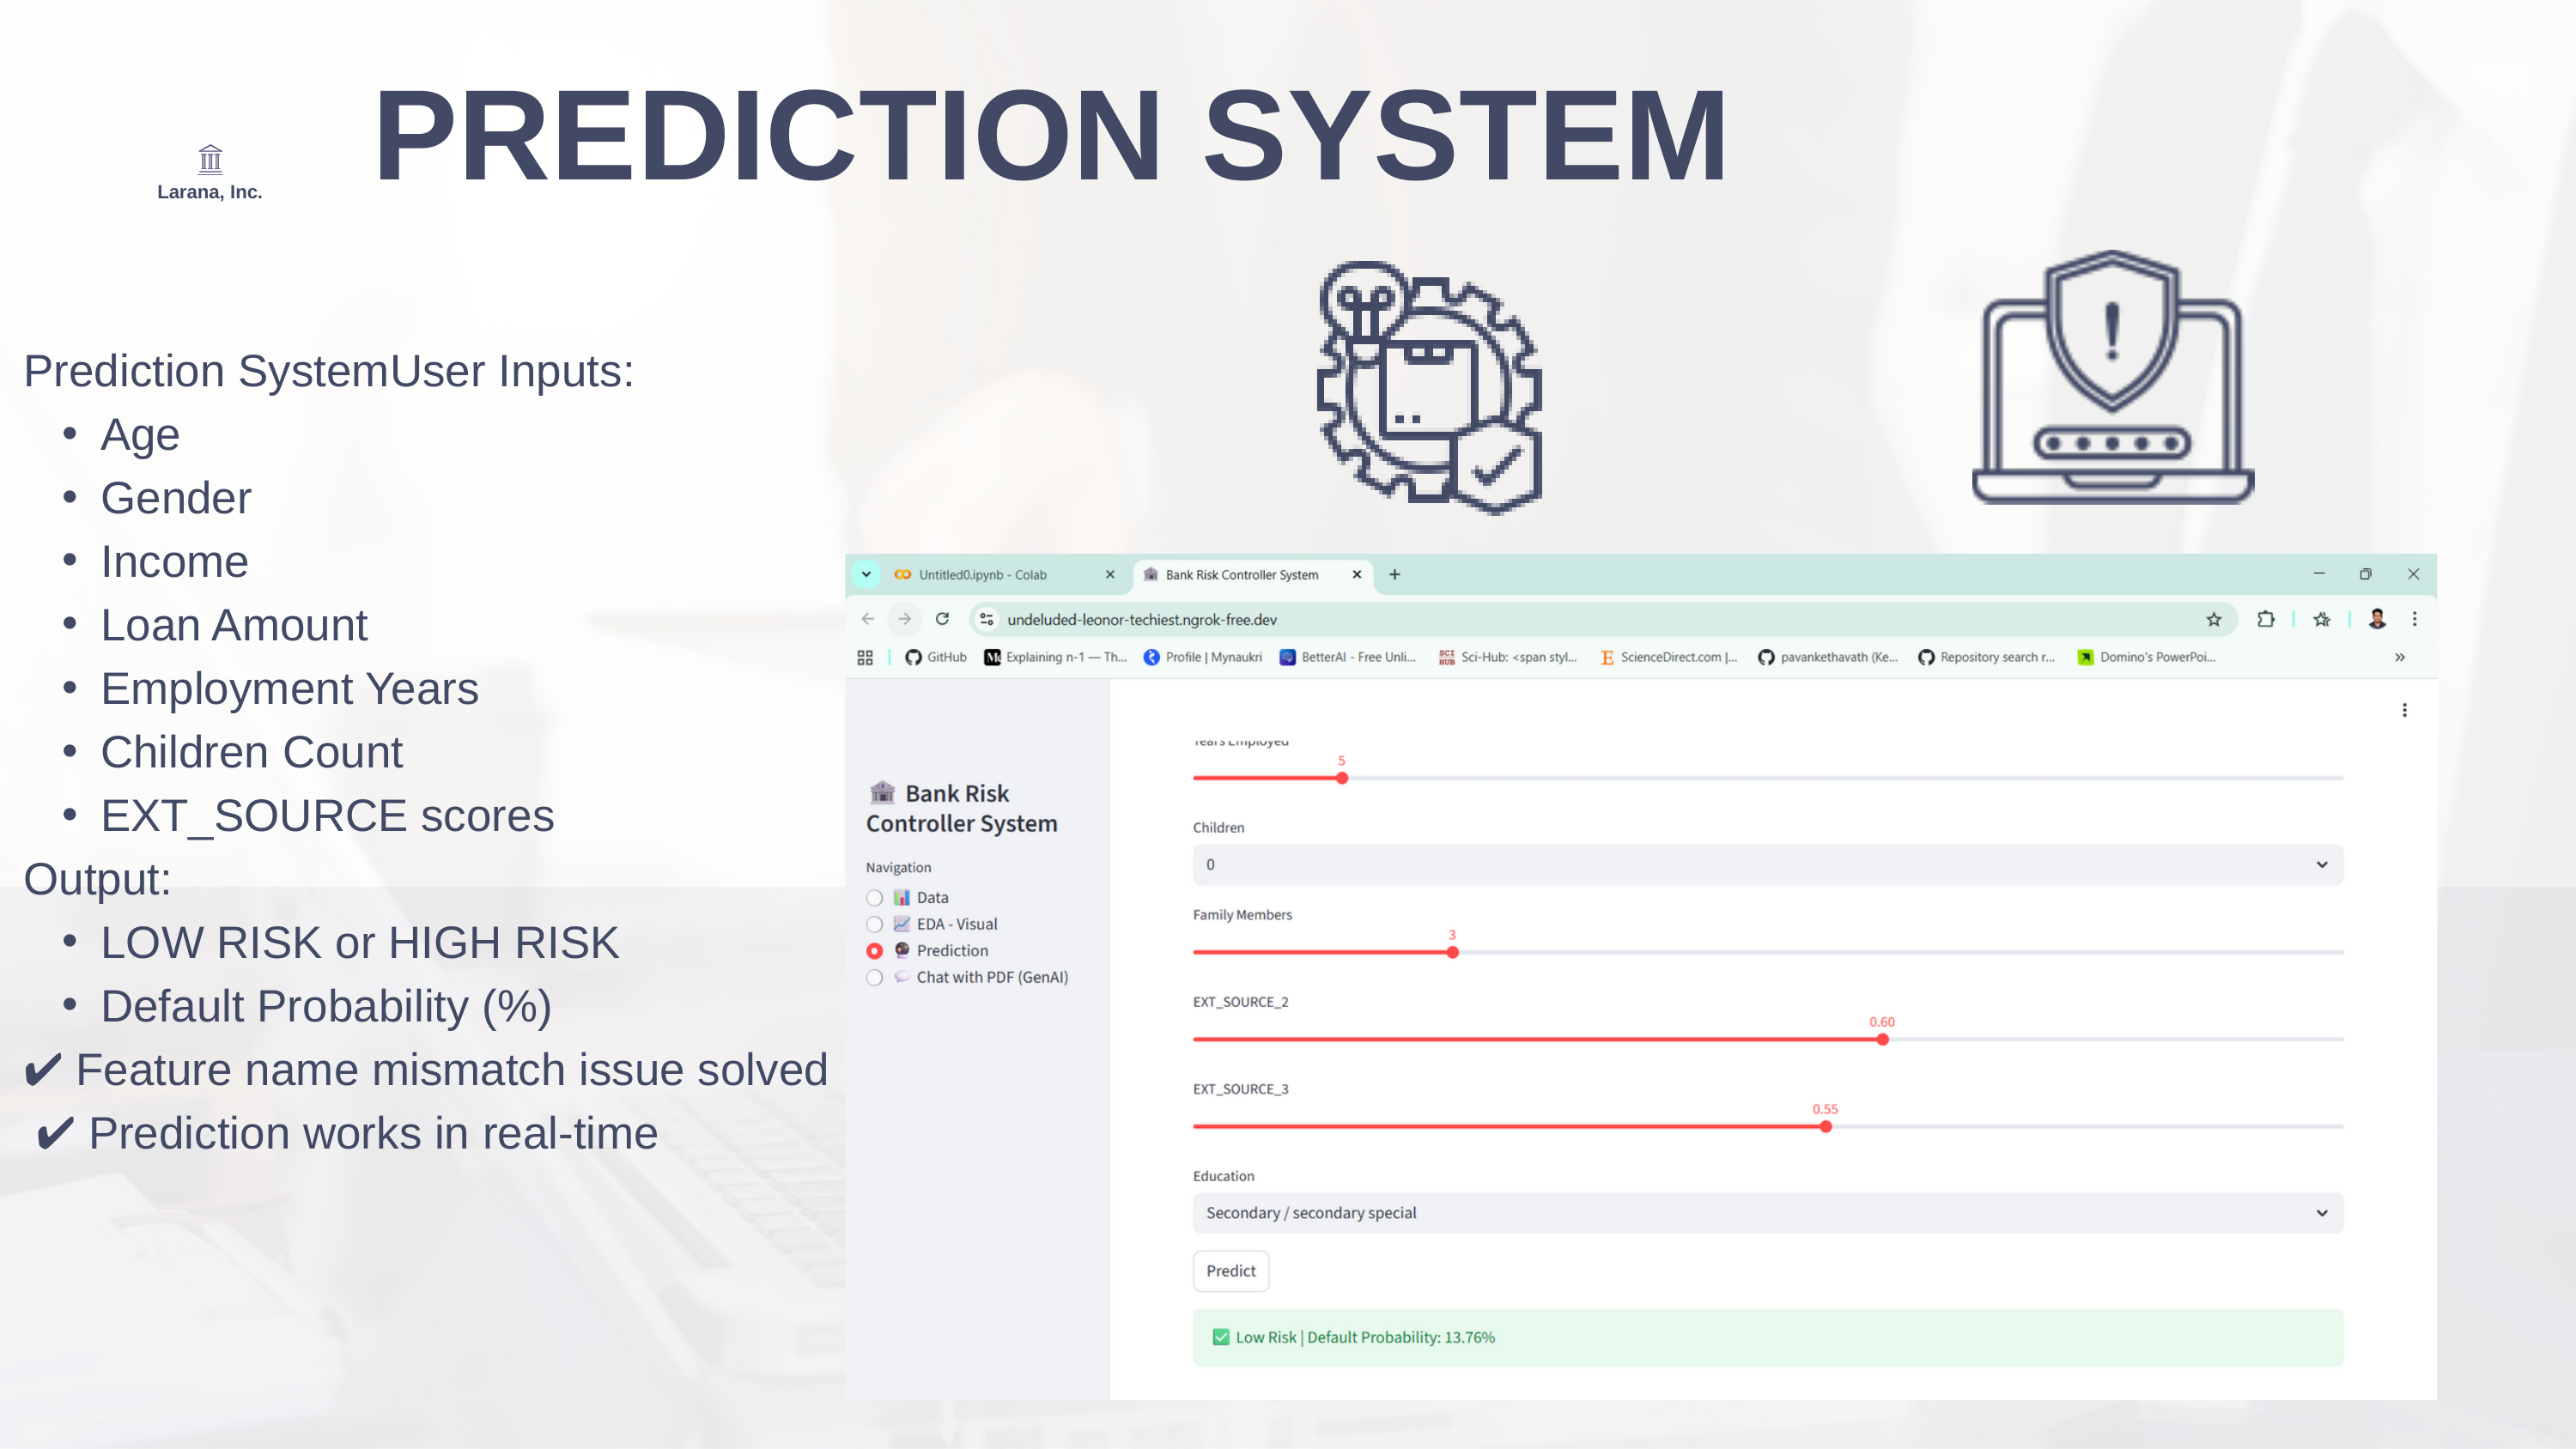

PREDICTION SYSTEM

Larana, Inc.

Prediction SystemUser Inputs:
Age
Gender
Income
Loan Amount
Employment Years
Children Count
EXT_SOURCE scores
Output:
LOW RISK or HIGH RISK
Default Probability (%)
✔ Feature name mismatch issue solved
 ✔ Prediction works in real-time